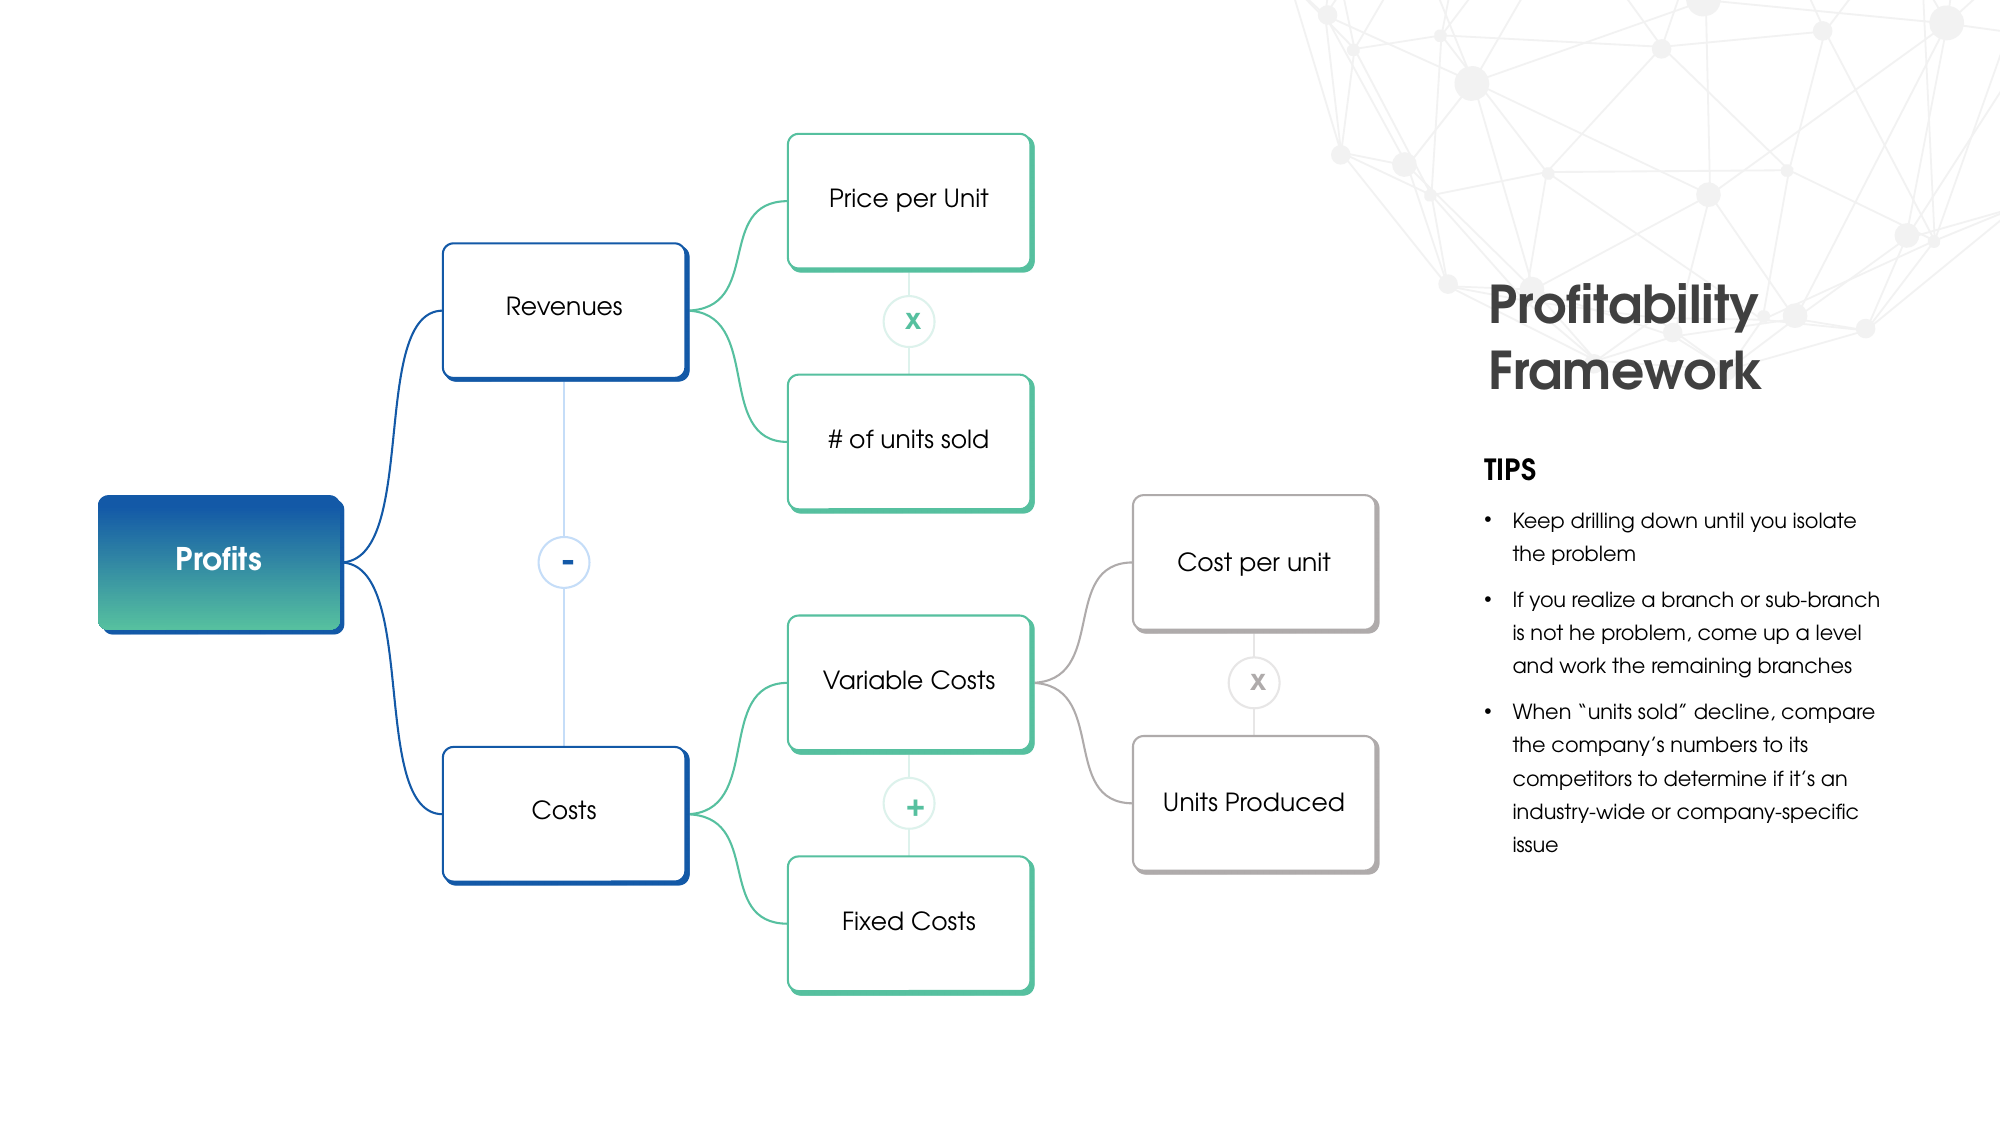

Price per Unit
Revenues
Profitability
Framework
TIPS
Keep drilling down until you isolate the problem
If you realize a branch or sub-branch is not he problem, come up a level and work the remaining branches
When “units sold” decline, compare the company’s numbers to its competitors to determine if it’s an industry-wide or company-specific issue
x
# of units sold
-
Profits
Cost per unit
Variable Costs
x
Units Produced
Costs
+
Fixed Costs